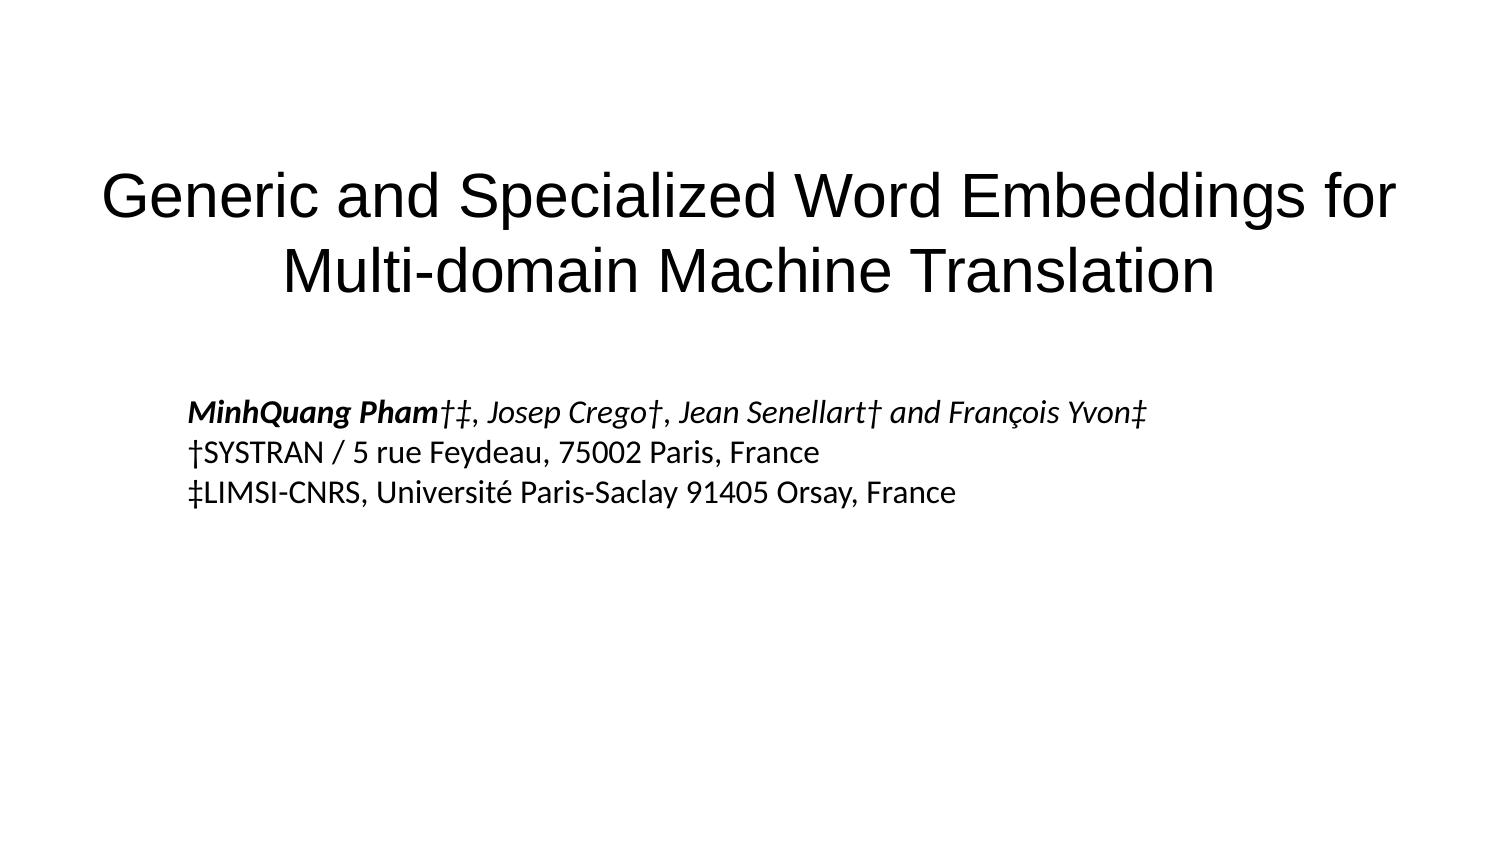

# Generic and Specialized Word Embeddings for Multi-domain Machine Translation
MinhQuang Pham†‡, Josep Crego†, Jean Senellart† and François Yvon‡
†SYSTRAN / 5 rue Feydeau, 75002 Paris, France
‡LIMSI-CNRS, Université Paris-Saclay 91405 Orsay, France